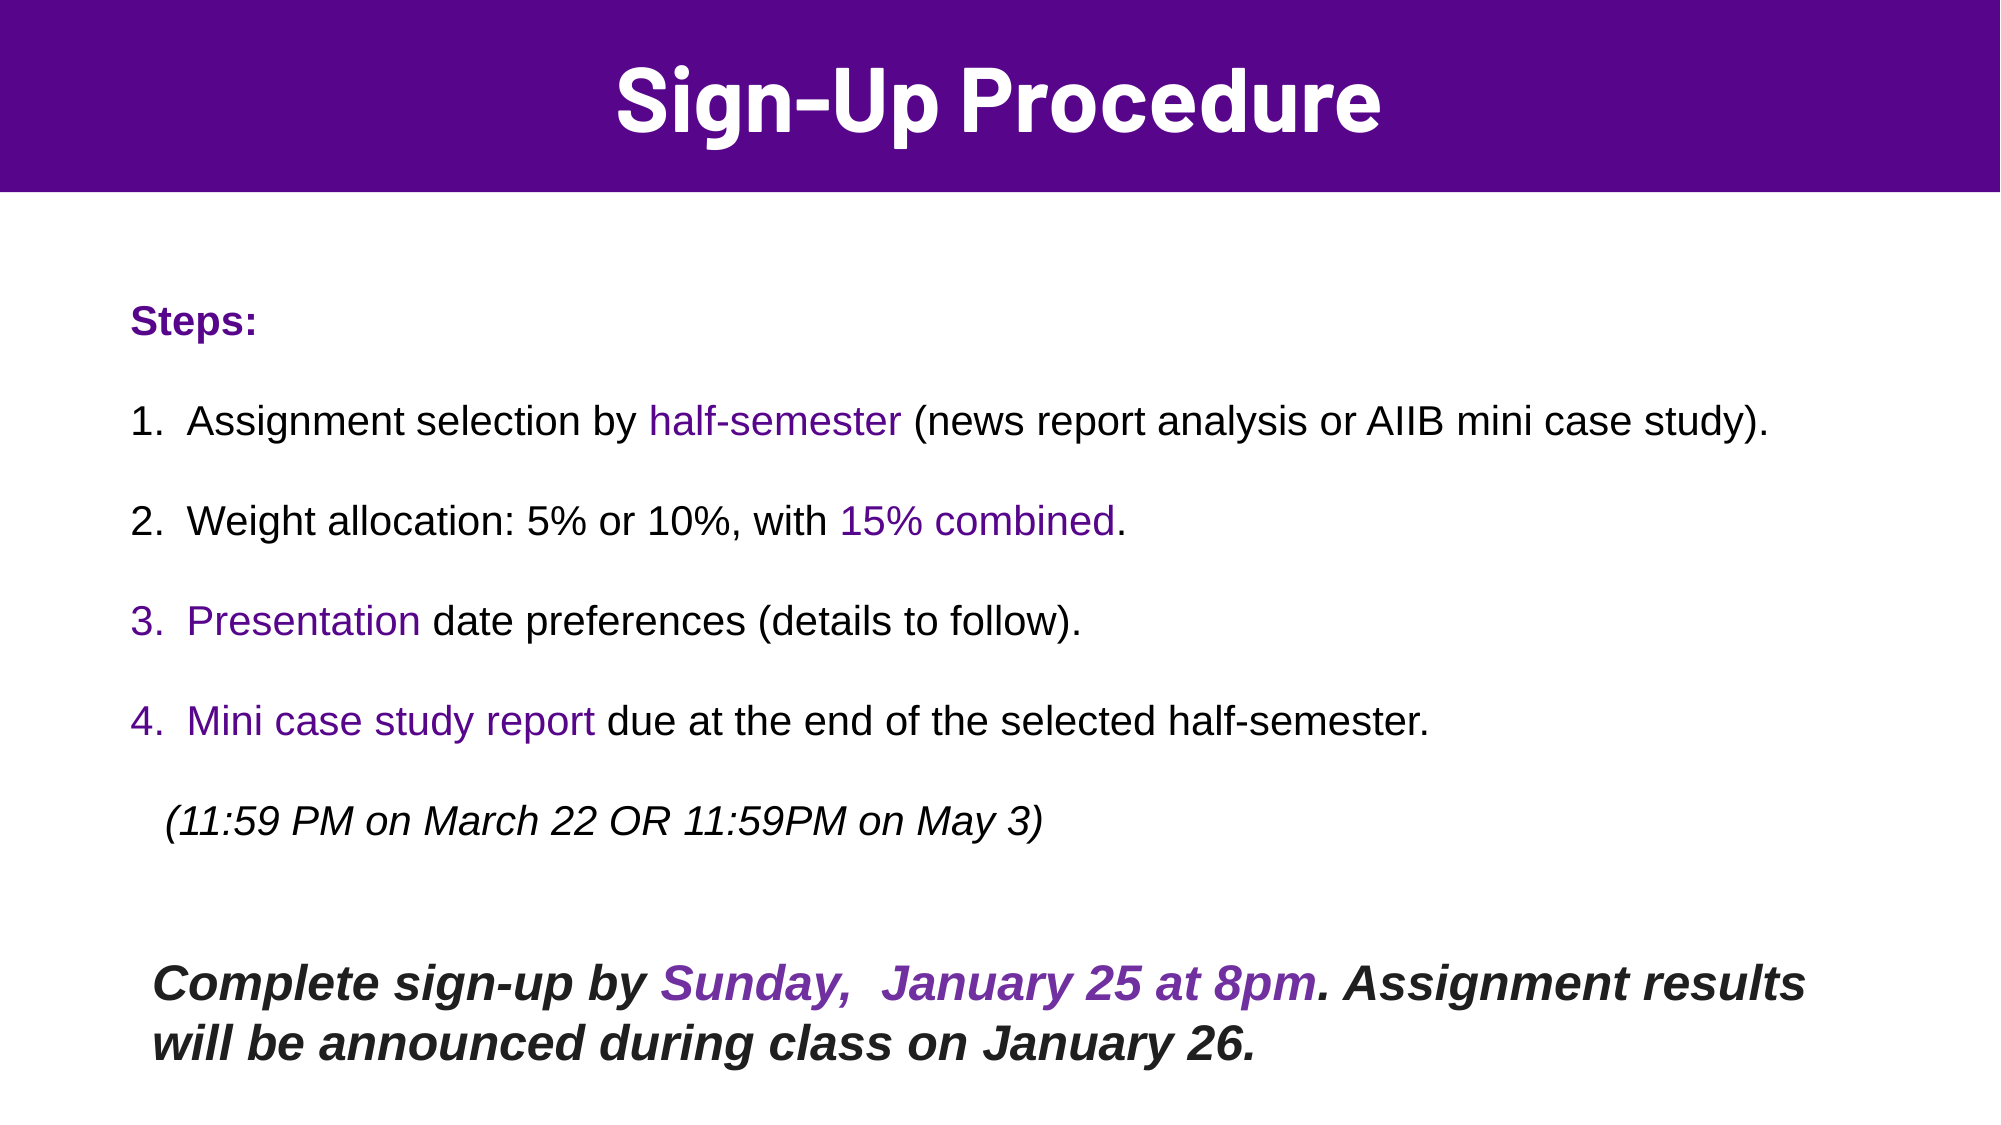

Sign-Up Procedure
Steps:
Assignment selection by half-semester (news report analysis or AIIB mini case study).
Weight allocation: 5% or 10%, with 15% combined.
Presentation date preferences (details to follow).
Mini case study report due at the end of the selected half-semester.
   (11:59 PM on March 22 OR 11:59PM on May 3)

Complete sign-up by Sunday,  January 25 at 8pm. Assignment results will be announced during class on January 26.